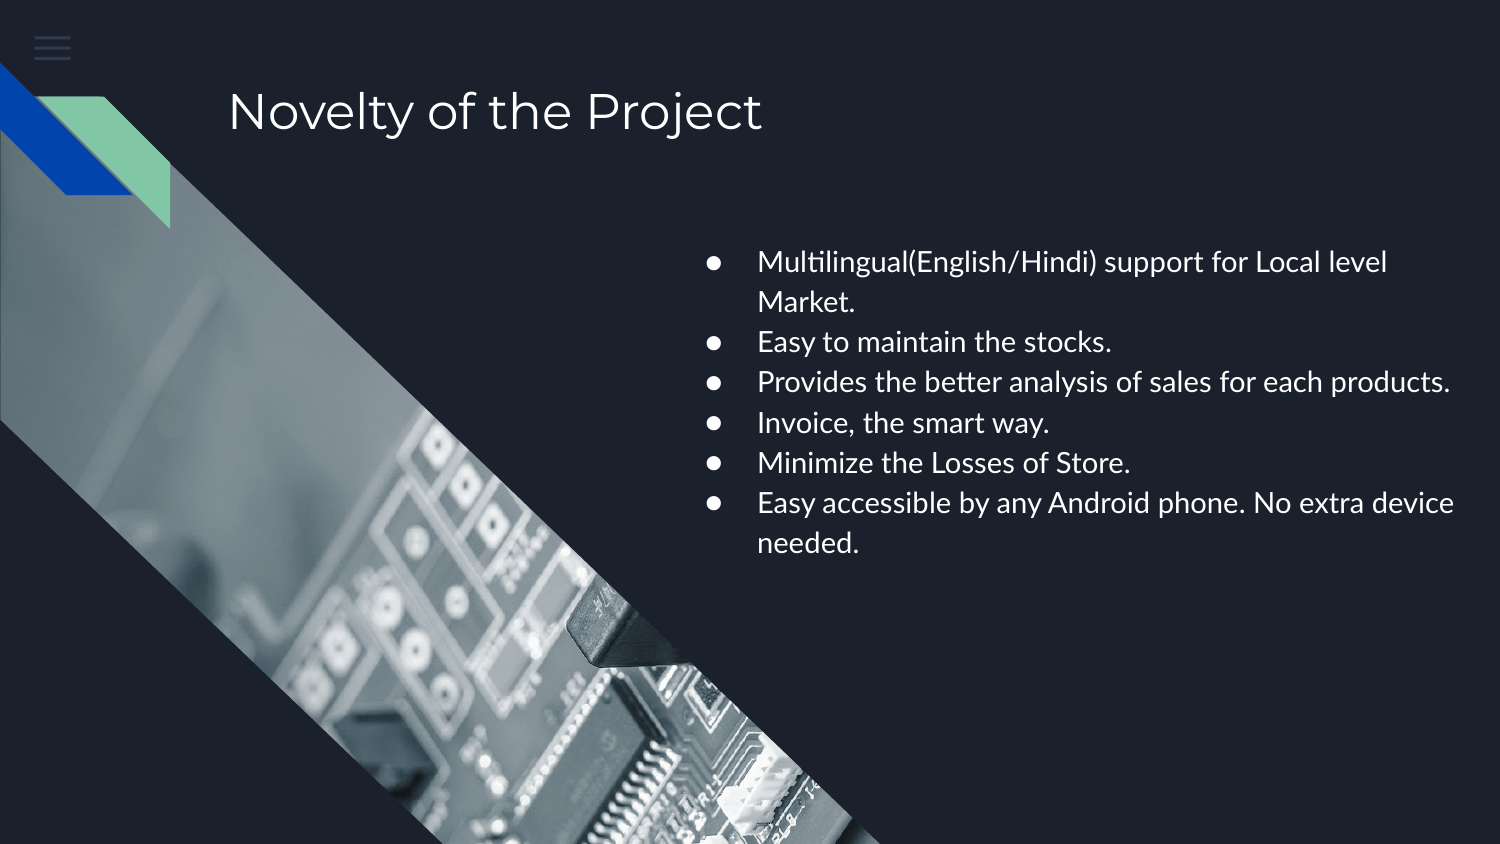

# Novelty of the Project
Multilingual(English/Hindi) support for Local level Market.​
Easy to maintain the stocks.​
Provides the better analysis of sales for each products.​
Invoice, the smart way.​
Minimize the Losses of Store.​
Easy accessible by any Android phone. No extra device needed. ​